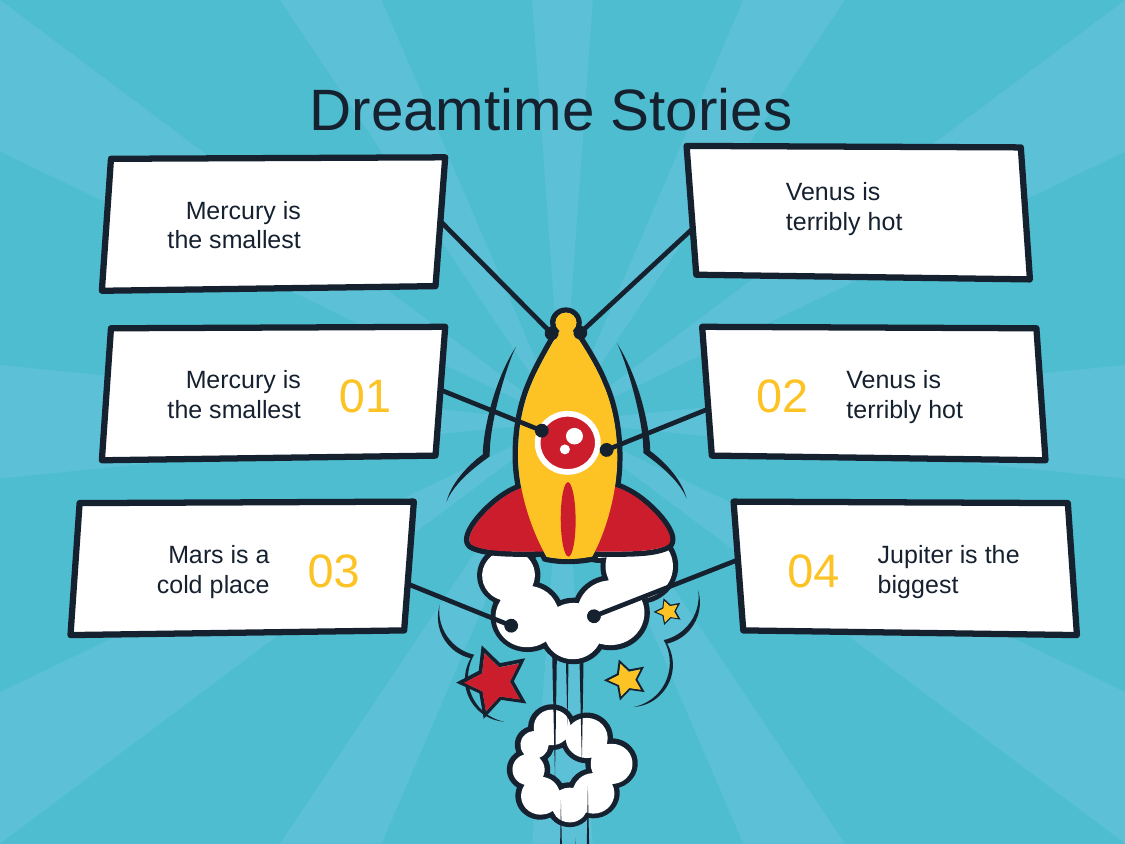

# Dreamtime Stories

Venus is terribly hot
Mercury is the smallest

Mercury is the smallest
Venus is terribly hot
01
02

Mars is a cold place
03
04
Jupiter is the biggest